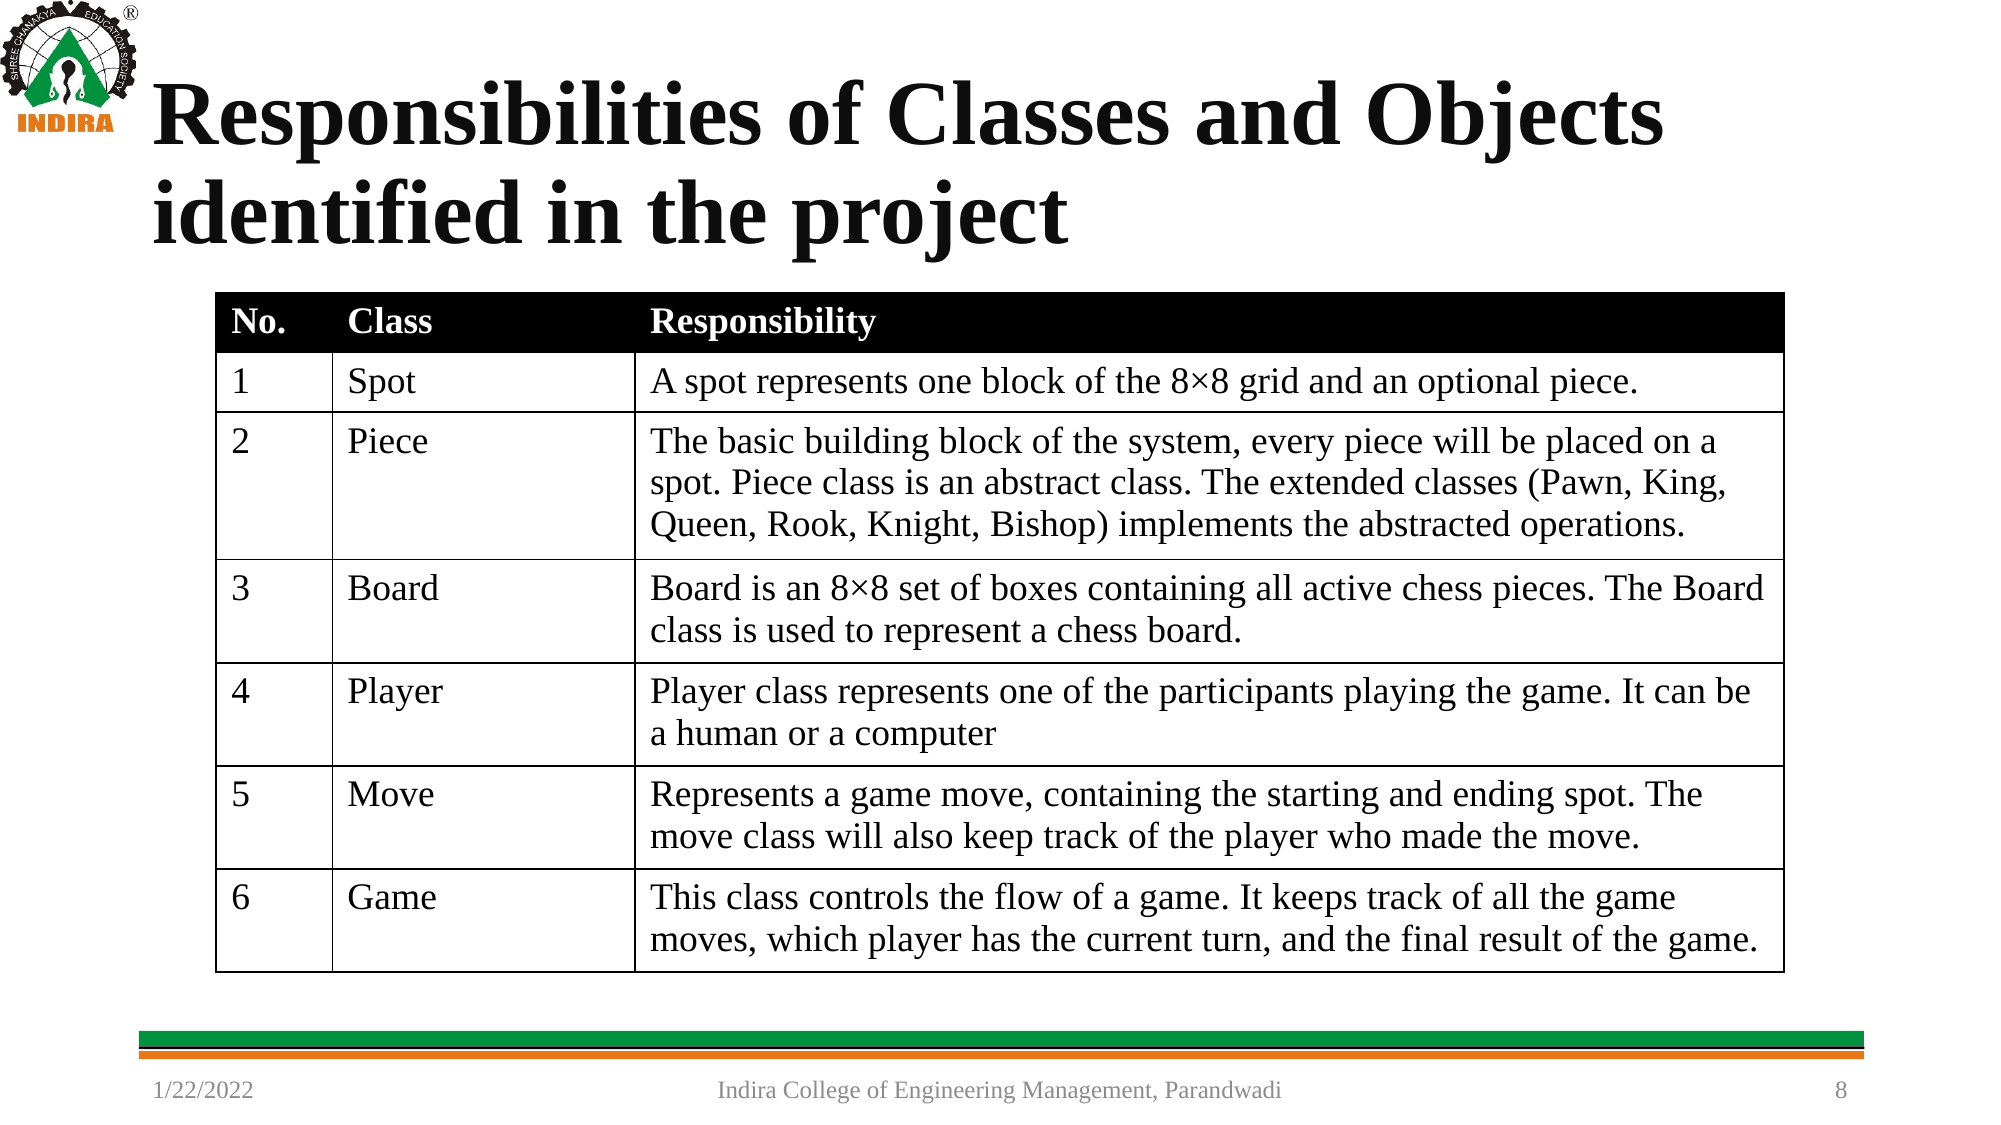

# Responsibilities of Classes and Objects identified in the project
| No. | Class | Responsibility |
| --- | --- | --- |
| 1 | Spot | A spot represents one block of the 8×8 grid and an optional piece. |
| 2 | Piece | The basic building block of the system, every piece will be placed on a spot. Piece class is an abstract class. The extended classes (Pawn, King, Queen, Rook, Knight, Bishop) implements the abstracted operations. |
| 3 | Board | Board is an 8×8 set of boxes containing all active chess pieces. The Board class is used to represent a chess board. |
| 4 | Player | Player class represents one of the participants playing the game. It can be a human or a computer |
| 5 | Move | Represents a game move, containing the starting and ending spot. The move class will also keep track of the player who made the move. |
| 6 | Game | This class controls the flow of a game. It keeps track of all the game moves, which player has the current turn, and the final result of the game. |
1/22/2022
Indira College of Engineering Management, Parandwadi
8